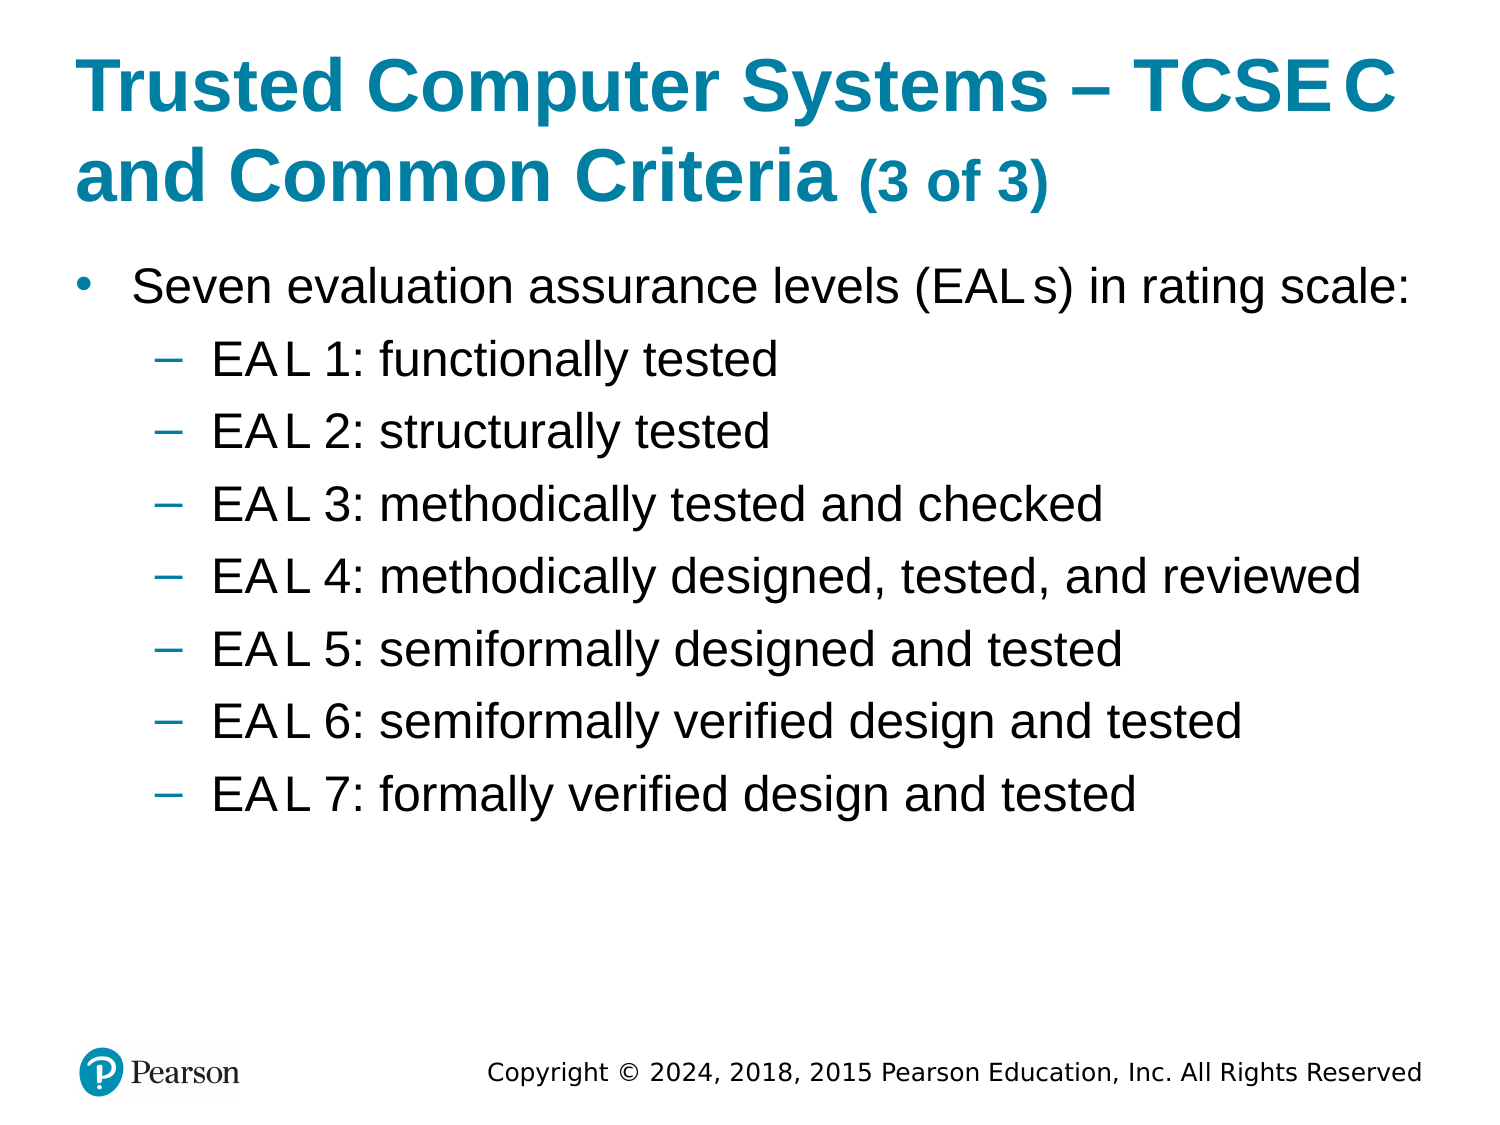

# Trusted Computer Systems – T C S E C and Common Criteria (3 of 3)
Seven evaluation assurance levels (E A L s) in rating scale:
E A L 1: functionally tested
E A L 2: structurally tested
E A L 3: methodically tested and checked
E A L 4: methodically designed, tested, and reviewed
E A L 5: semiformally designed and tested
E A L 6: semiformally verified design and tested
E A L 7: formally verified design and tested